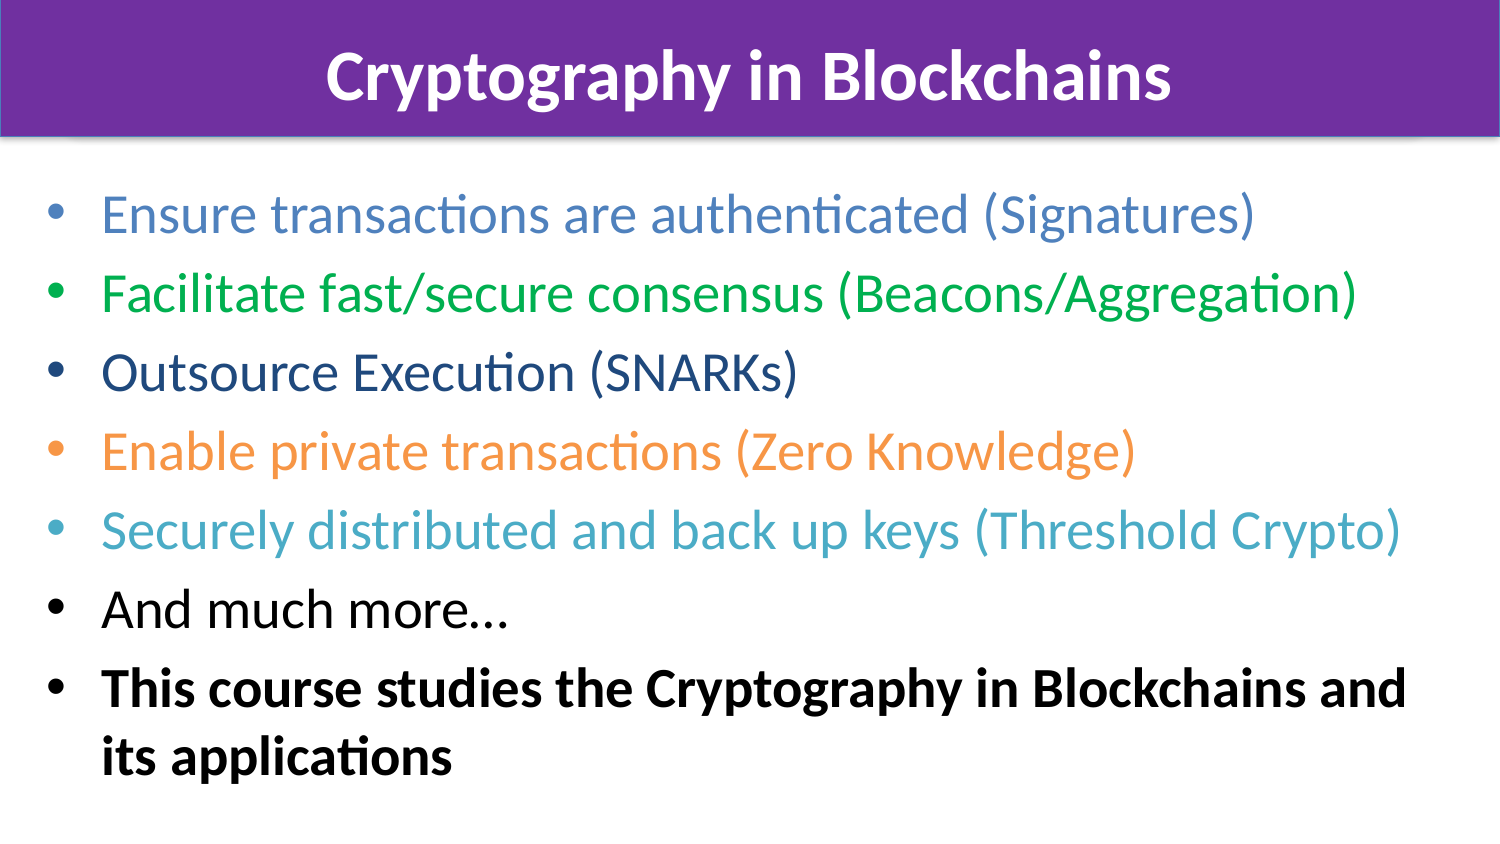

# Cryptography in Blockchains
Ensure transactions are authenticated (Signatures)
Facilitate fast/secure consensus (Beacons/Aggregation)
Outsource Execution (SNARKs)
Enable private transactions (Zero Knowledge)
Securely distributed and back up keys (Threshold Crypto)
And much more…
This course studies the Cryptography in Blockchains and its applications